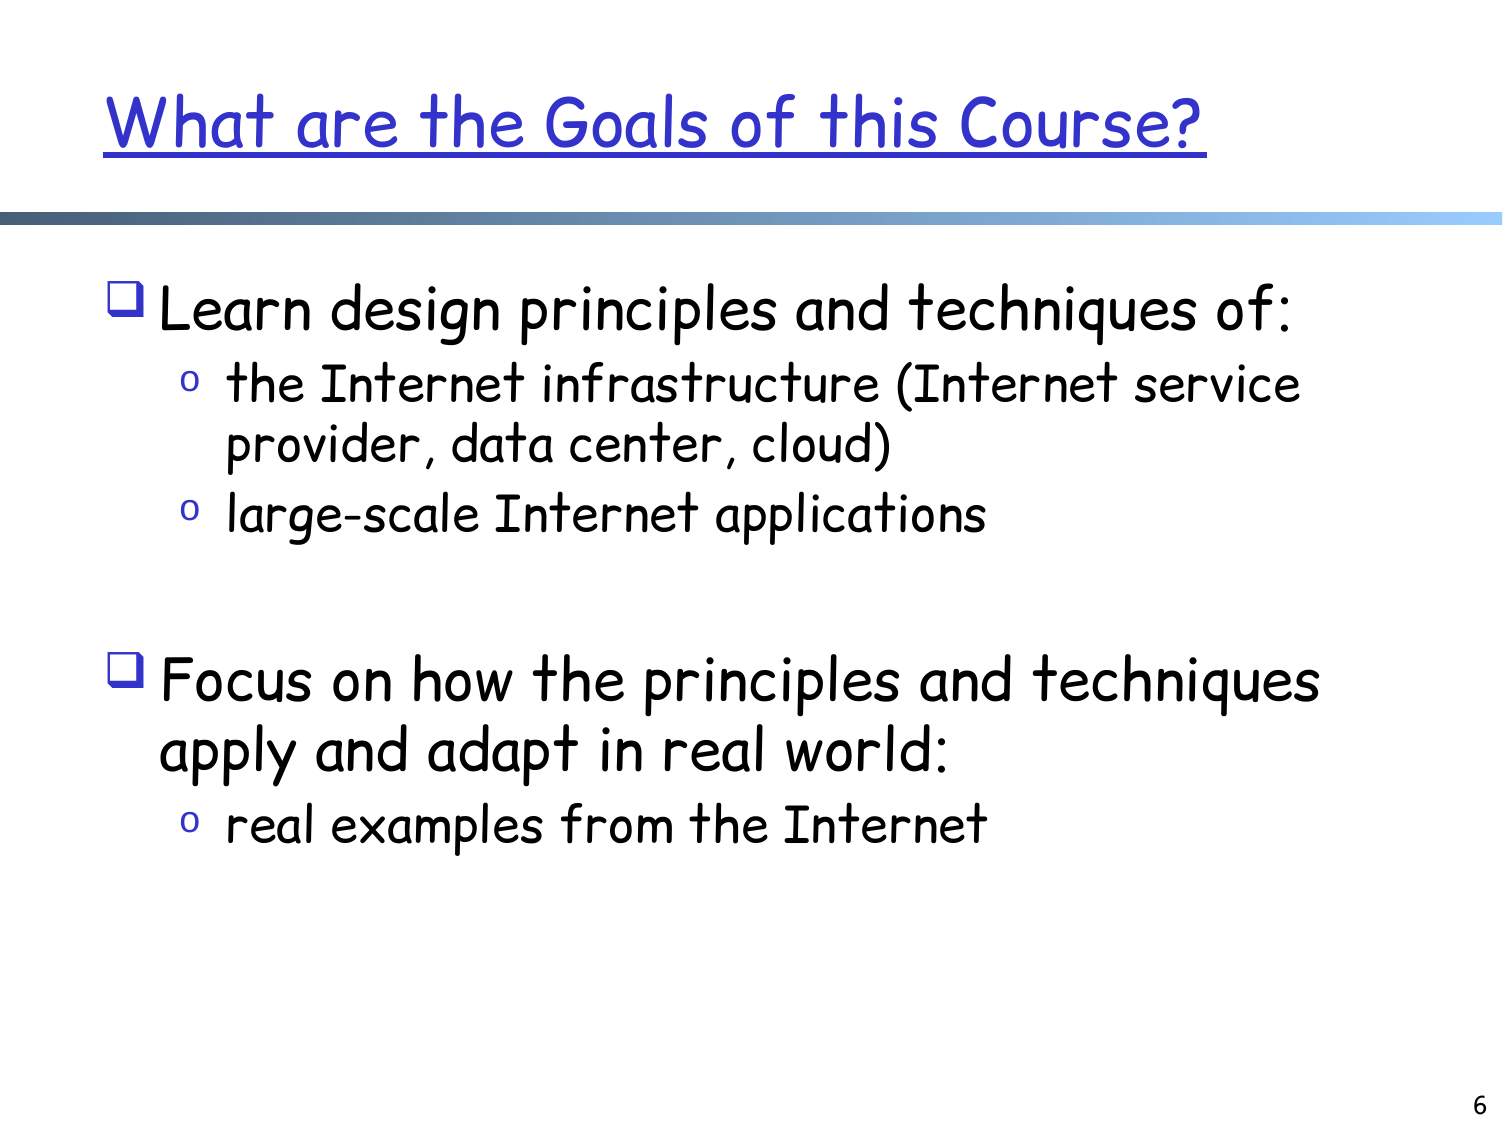

# What are the Goals of this Course?
Learn design principles and techniques of:
the Internet infrastructure (Internet service provider, data center, cloud)
large-scale Internet applications

Focus on how the principles and techniques apply and adapt in real world:
real examples from the Internet
6